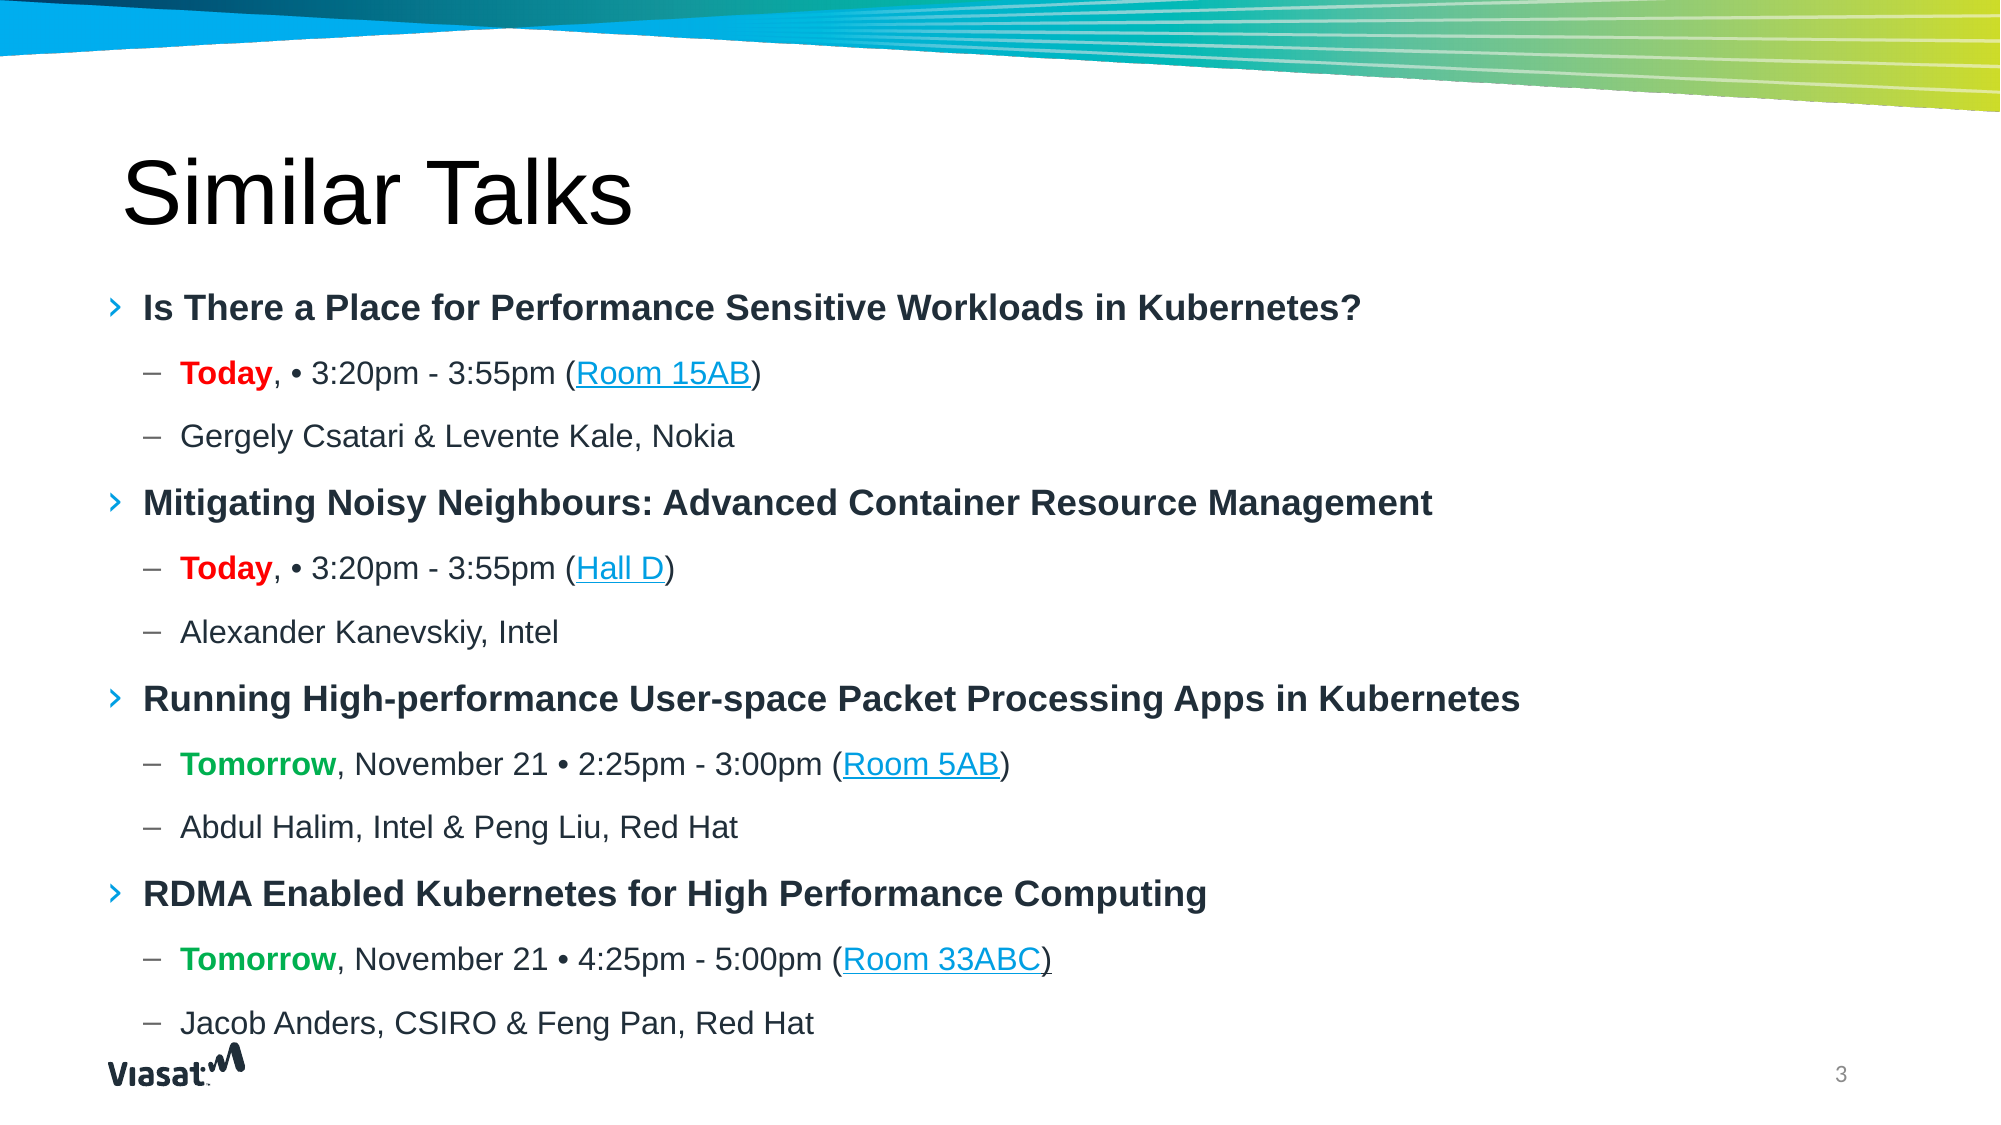

# Similar Talks
Is There a Place for Performance Sensitive Workloads in Kubernetes?
Today, • 3:20pm - 3:55pm (Room 15AB)
Gergely Csatari & Levente Kale, Nokia
Mitigating Noisy Neighbours: Advanced Container Resource Management
Today, • 3:20pm - 3:55pm (Hall D)
Alexander Kanevskiy, Intel
Running High-performance User-space Packet Processing Apps in Kubernetes
Tomorrow, November 21 • 2:25pm - 3:00pm (Room 5AB)
Abdul Halim, Intel & Peng Liu, Red Hat
RDMA Enabled Kubernetes for High Performance Computing
Tomorrow, November 21 • 4:25pm - 5:00pm (Room 33ABC)
Jacob Anders, CSIRO & Feng Pan, Red Hat
3